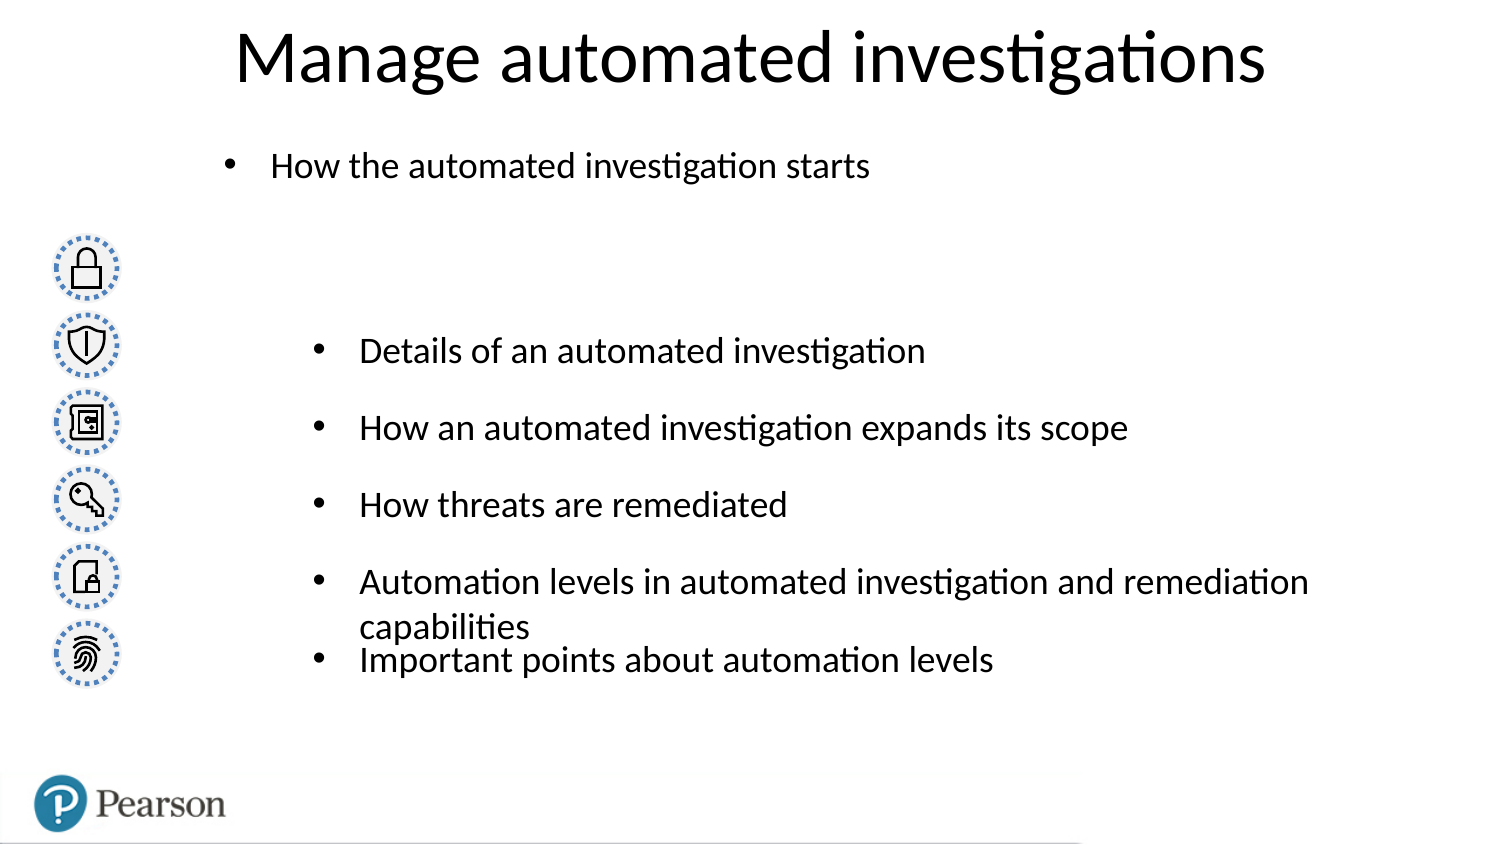

# Manage automated investigations
How the automated investigation starts

Details of an automated investigation

How an automated investigation expands its scope

How threats are remediated

Automation levels in automated investigation and remediation capabilities

Important points about automation levels